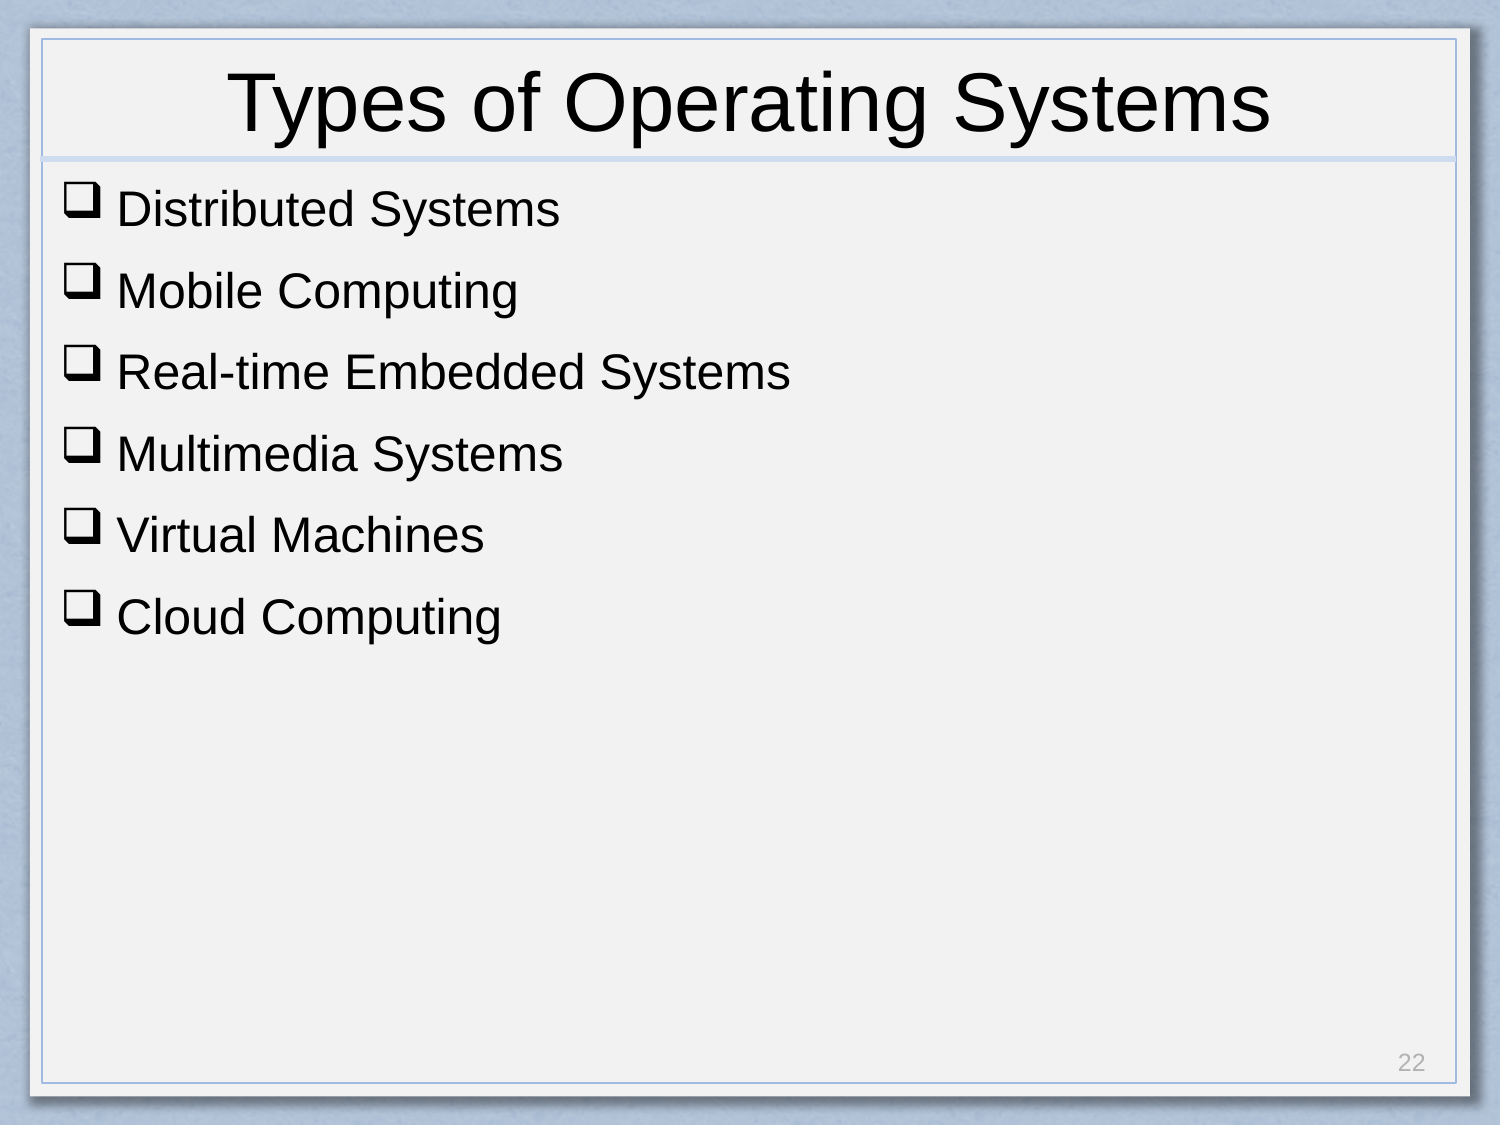

# Types of Operating Systems
Distributed Systems

Mobile Computing

Real-time Embedded Systems

Multimedia Systems

Virtual Machines

Cloud Computing
22